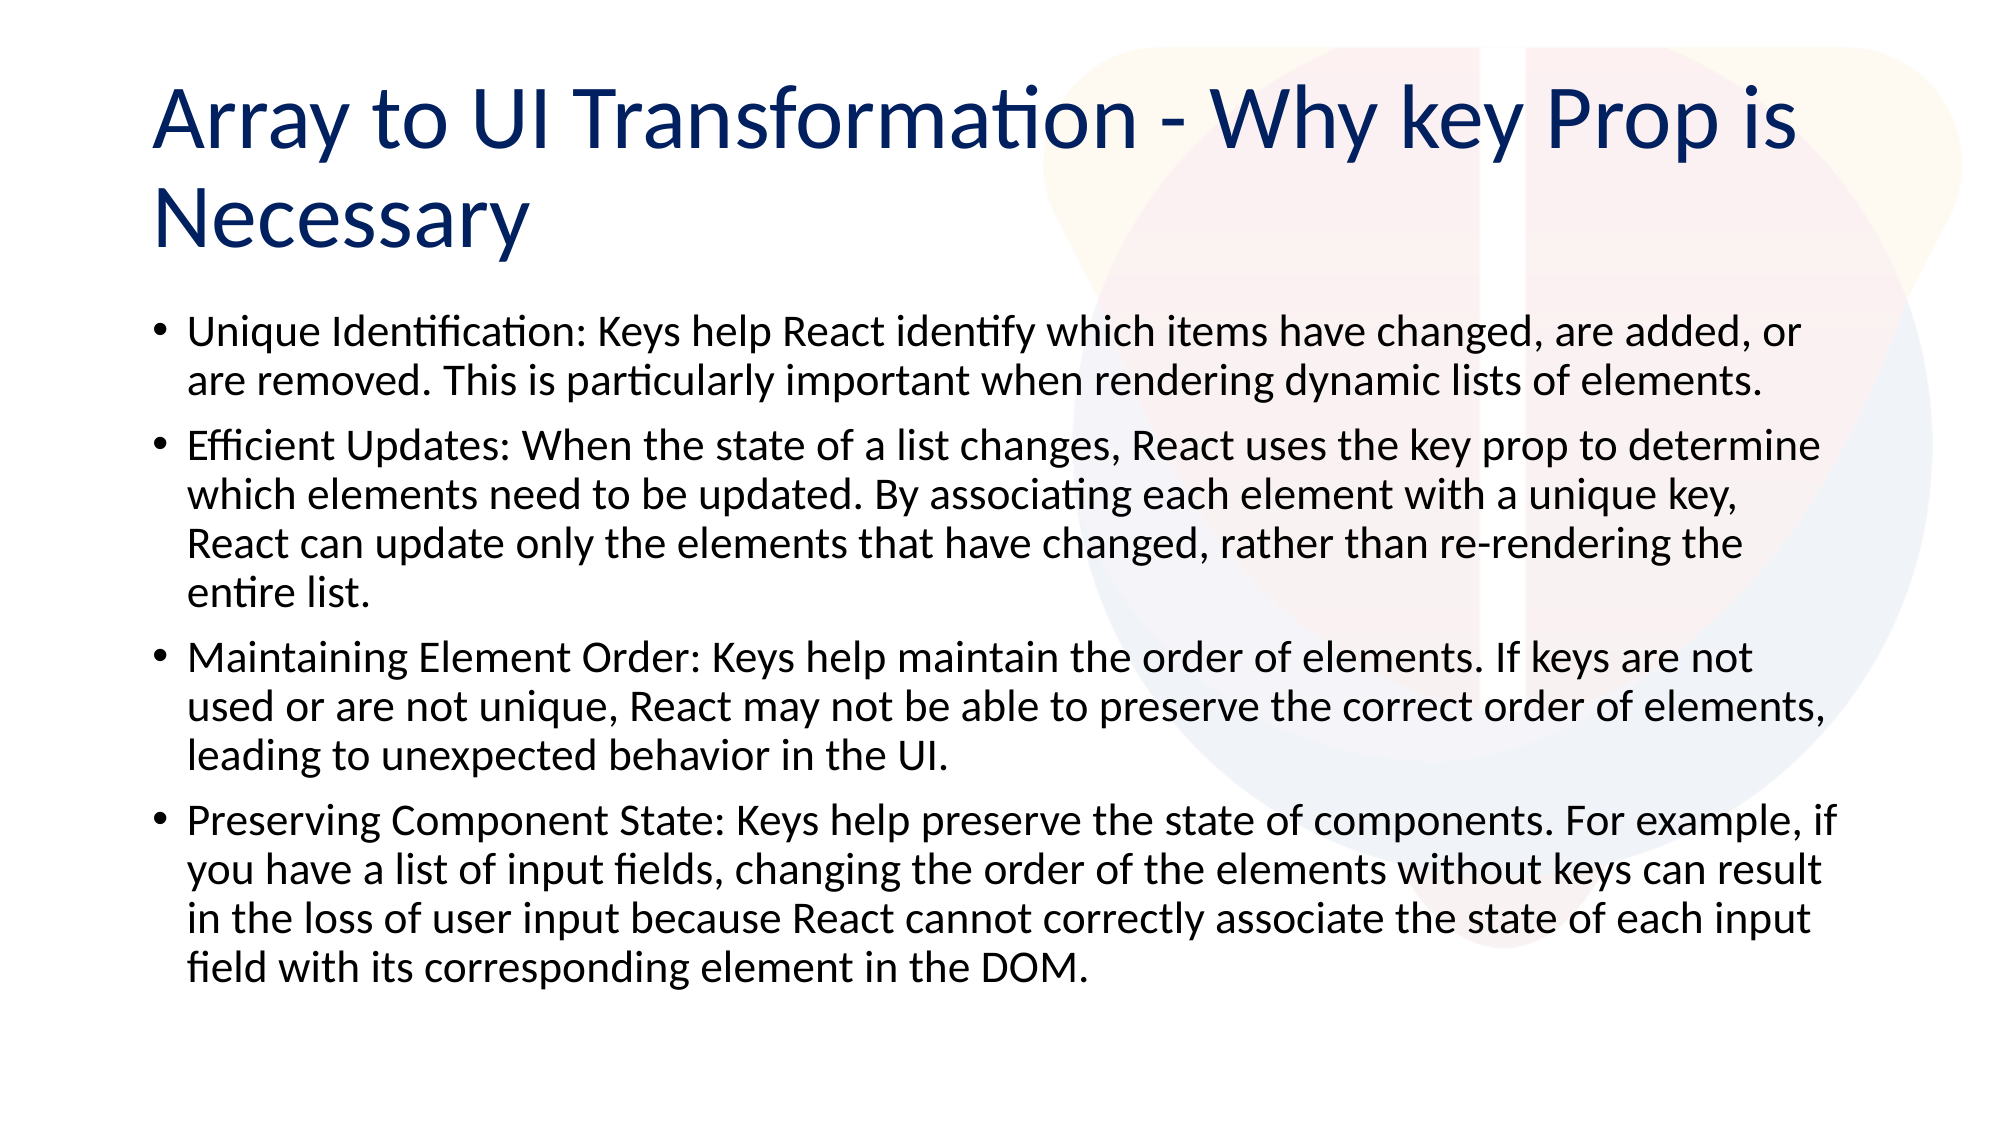

# Array to UI Transformation - Why key Prop is Necessary
Unique Identification: Keys help React identify which items have changed, are added, or are removed. This is particularly important when rendering dynamic lists of elements.
Efficient Updates: When the state of a list changes, React uses the key prop to determine which elements need to be updated. By associating each element with a unique key, React can update only the elements that have changed, rather than re-rendering the entire list.
Maintaining Element Order: Keys help maintain the order of elements. If keys are not used or are not unique, React may not be able to preserve the correct order of elements, leading to unexpected behavior in the UI.
Preserving Component State: Keys help preserve the state of components. For example, if you have a list of input fields, changing the order of the elements without keys can result in the loss of user input because React cannot correctly associate the state of each input field with its corresponding element in the DOM.